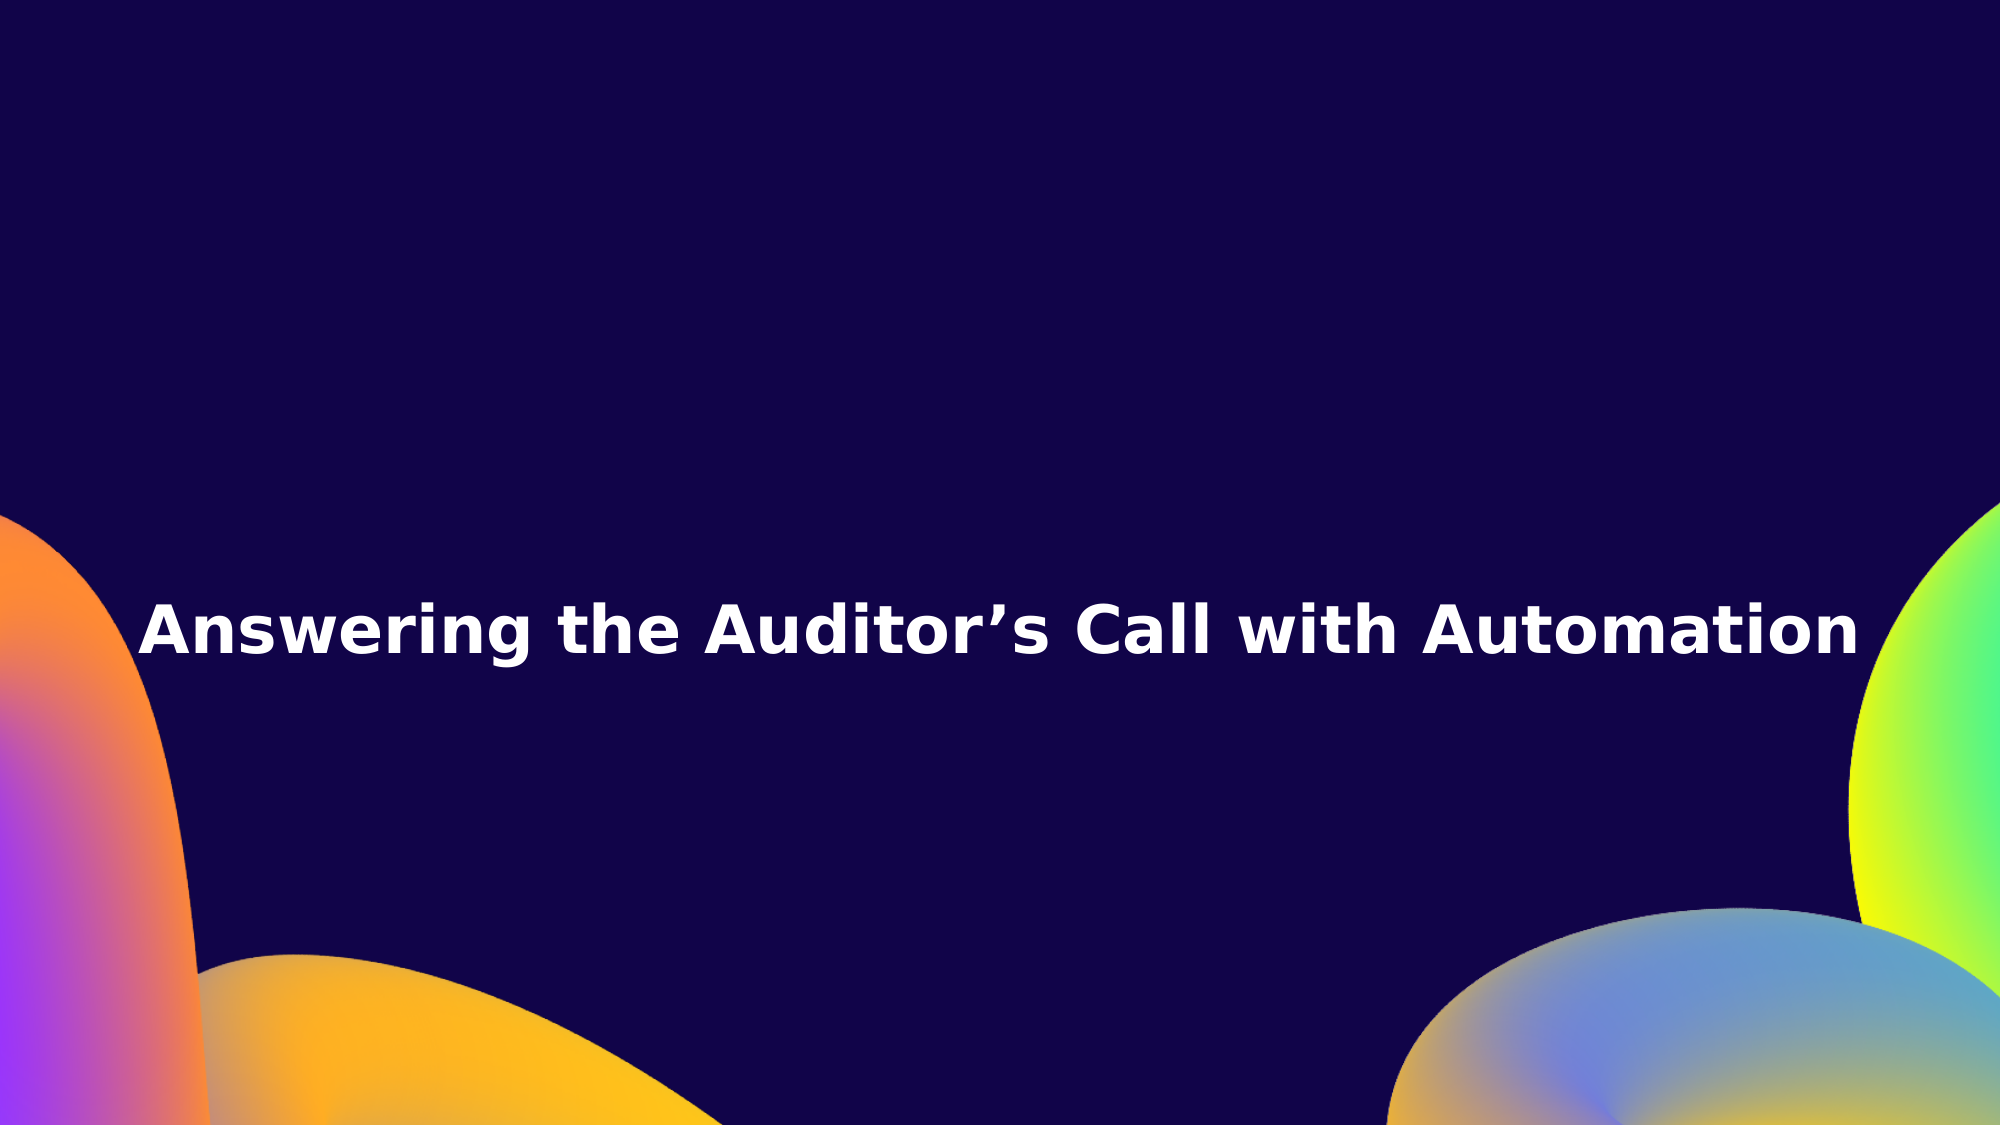

# Answering the Auditor’s Call with Automation